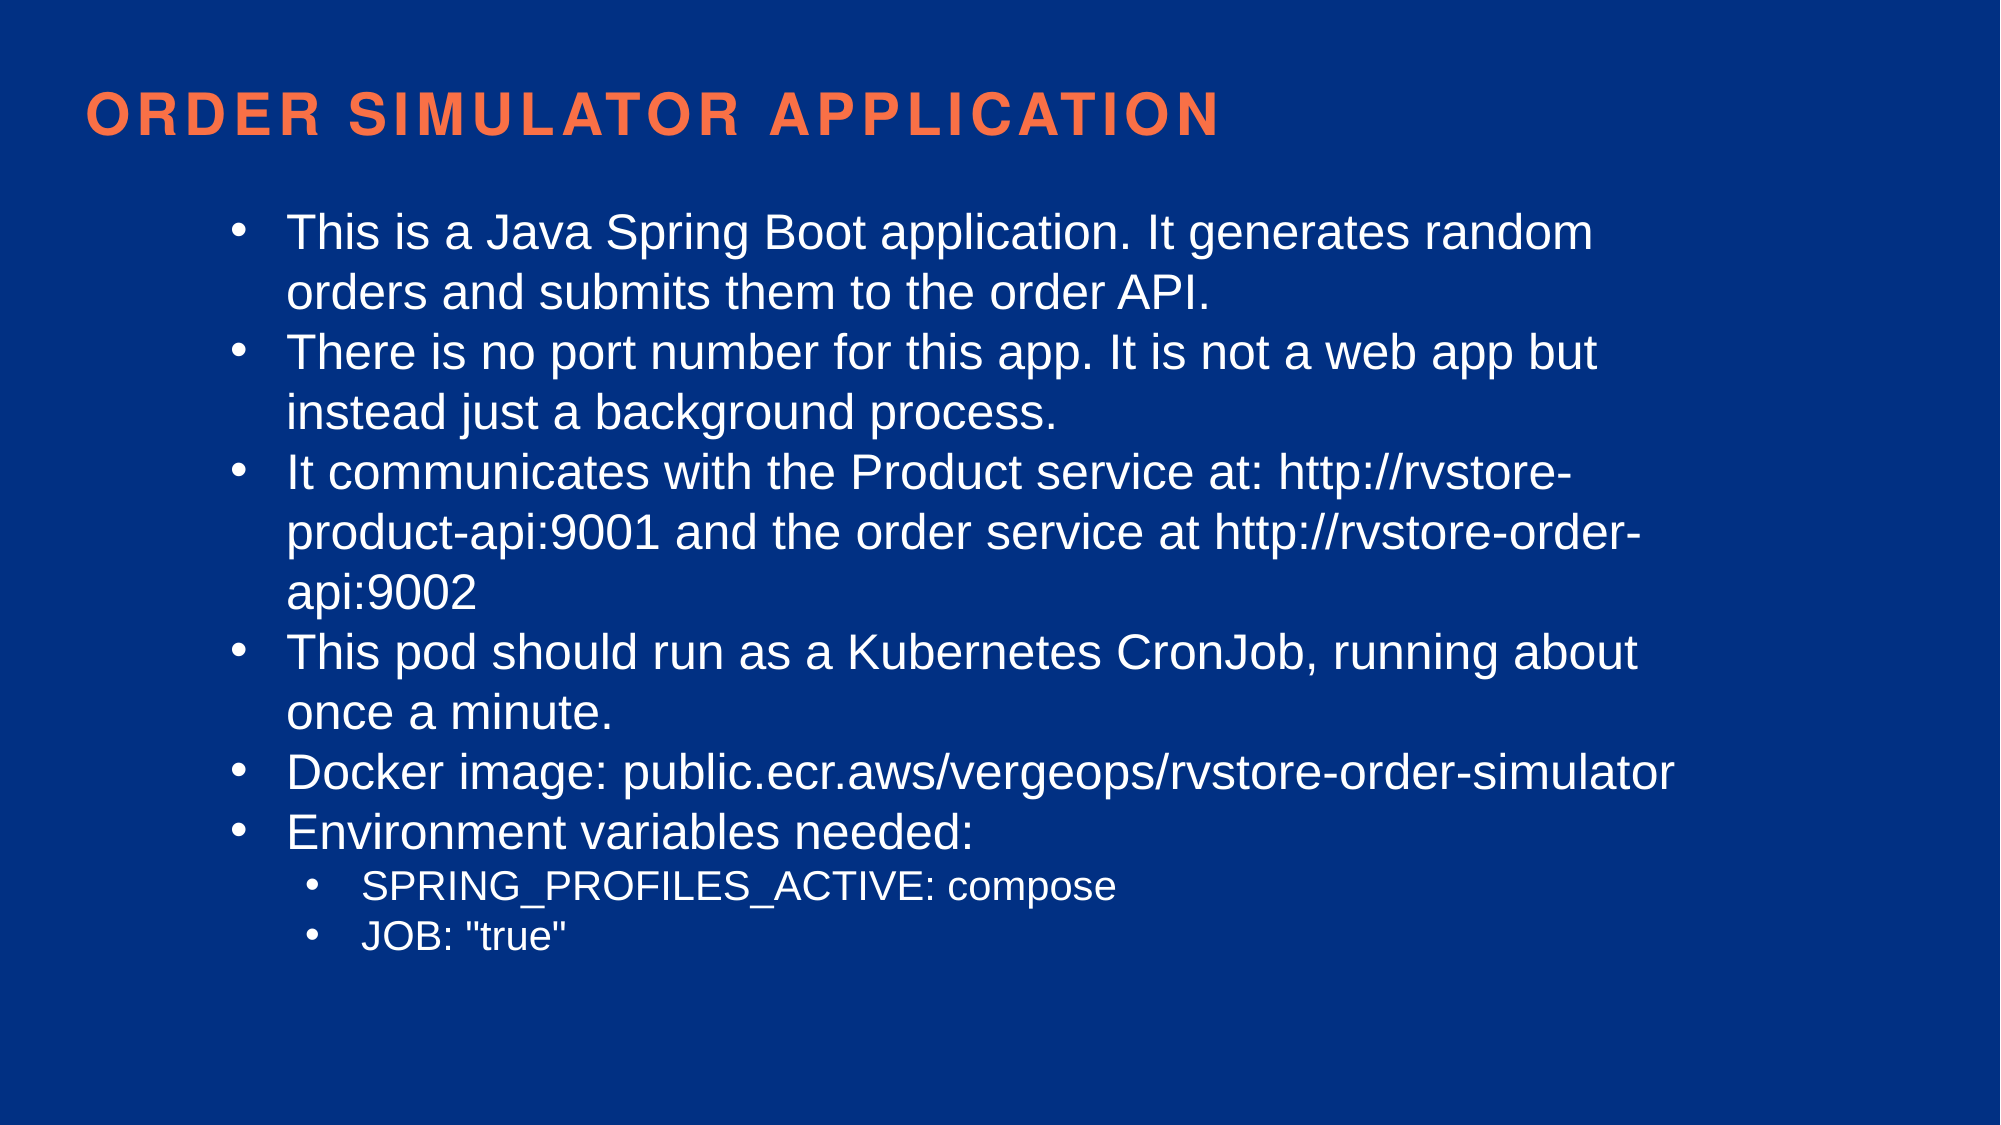

Order simulator application
This is a Java Spring Boot application. It generates random orders and submits them to the order API.
There is no port number for this app. It is not a web app but instead just a background process.
It communicates with the Product service at: http://rvstore-product-api:9001 and the order service at http://rvstore-order-api:9002
This pod should run as a Kubernetes CronJob, running about once a minute.
Docker image: public.ecr.aws/vergeops/rvstore-order-simulator
Environment variables needed:
SPRING_PROFILES_ACTIVE: compose
JOB: "true"